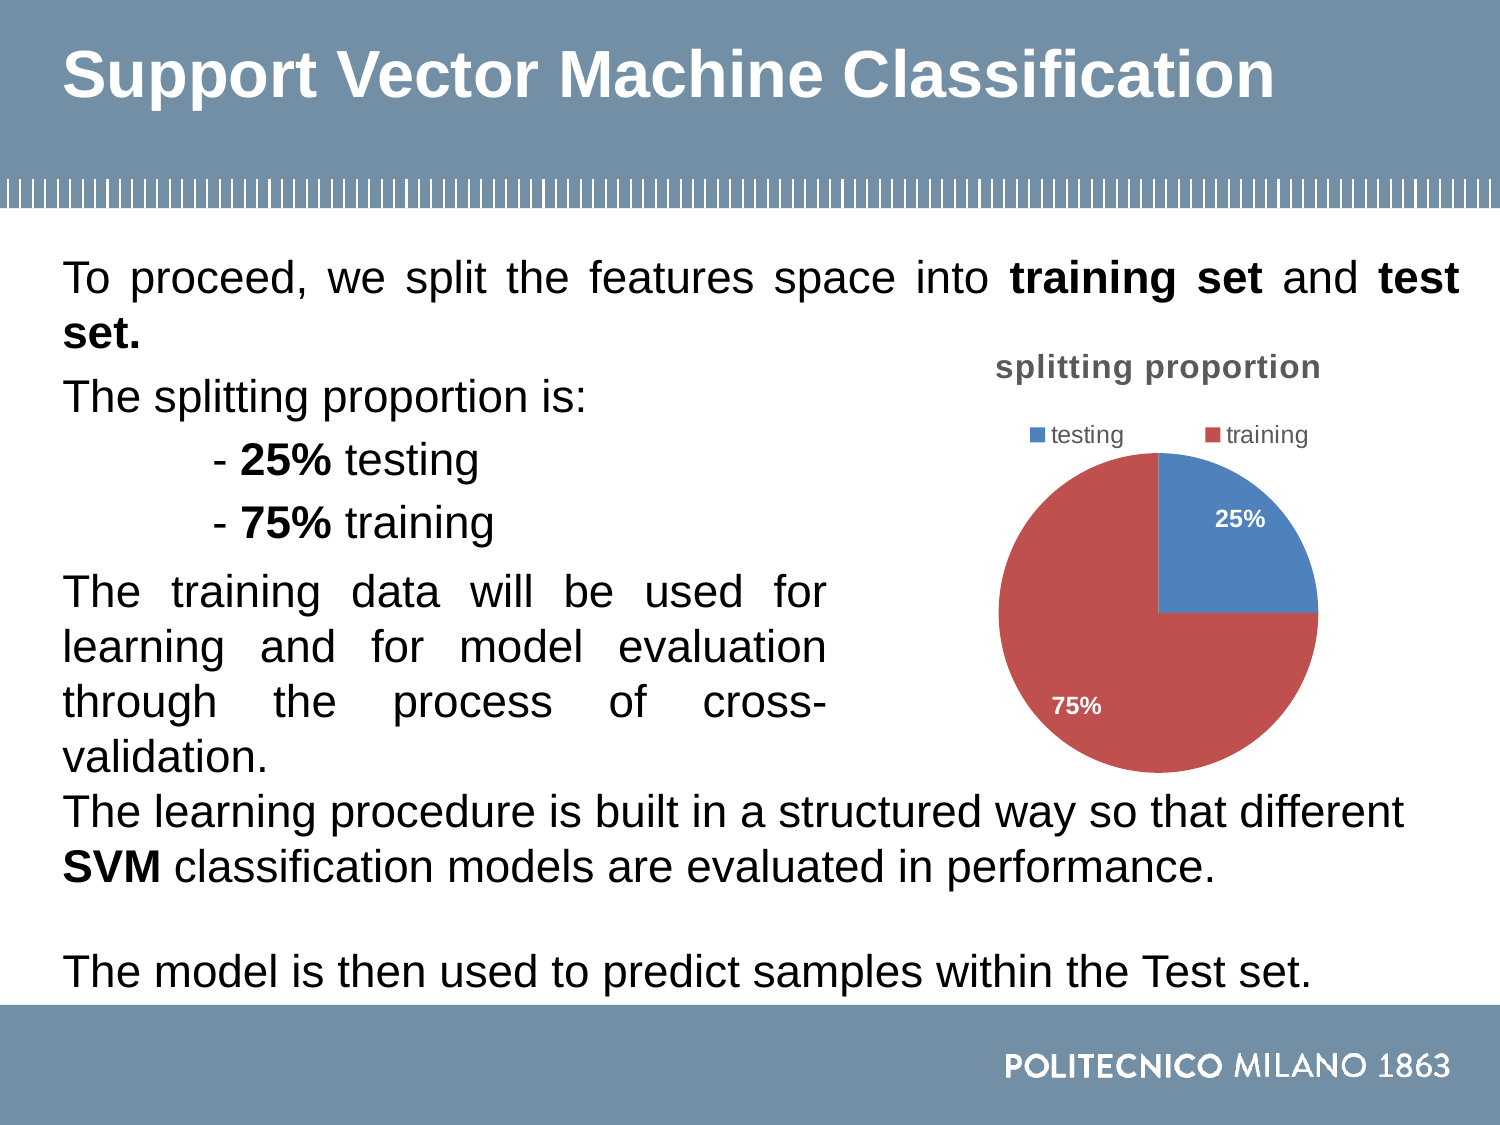

# Support Vector Machine Classification
To proceed, we split the features space into training set and test set.
The splitting proportion is:
	- 25% testing
 	- 75% training

The learning procedure is built in a structured way so that different SVM classification models are evaluated in performance.

The model is then used to predict samples within the Test set.

### Chart: splitting proportion

| Category | splitting proportion |
|---|---|
| testing | 0.25 |
| training | 0.75 |
The training data will be used for learning and for model evaluation through the process of cross-validation.